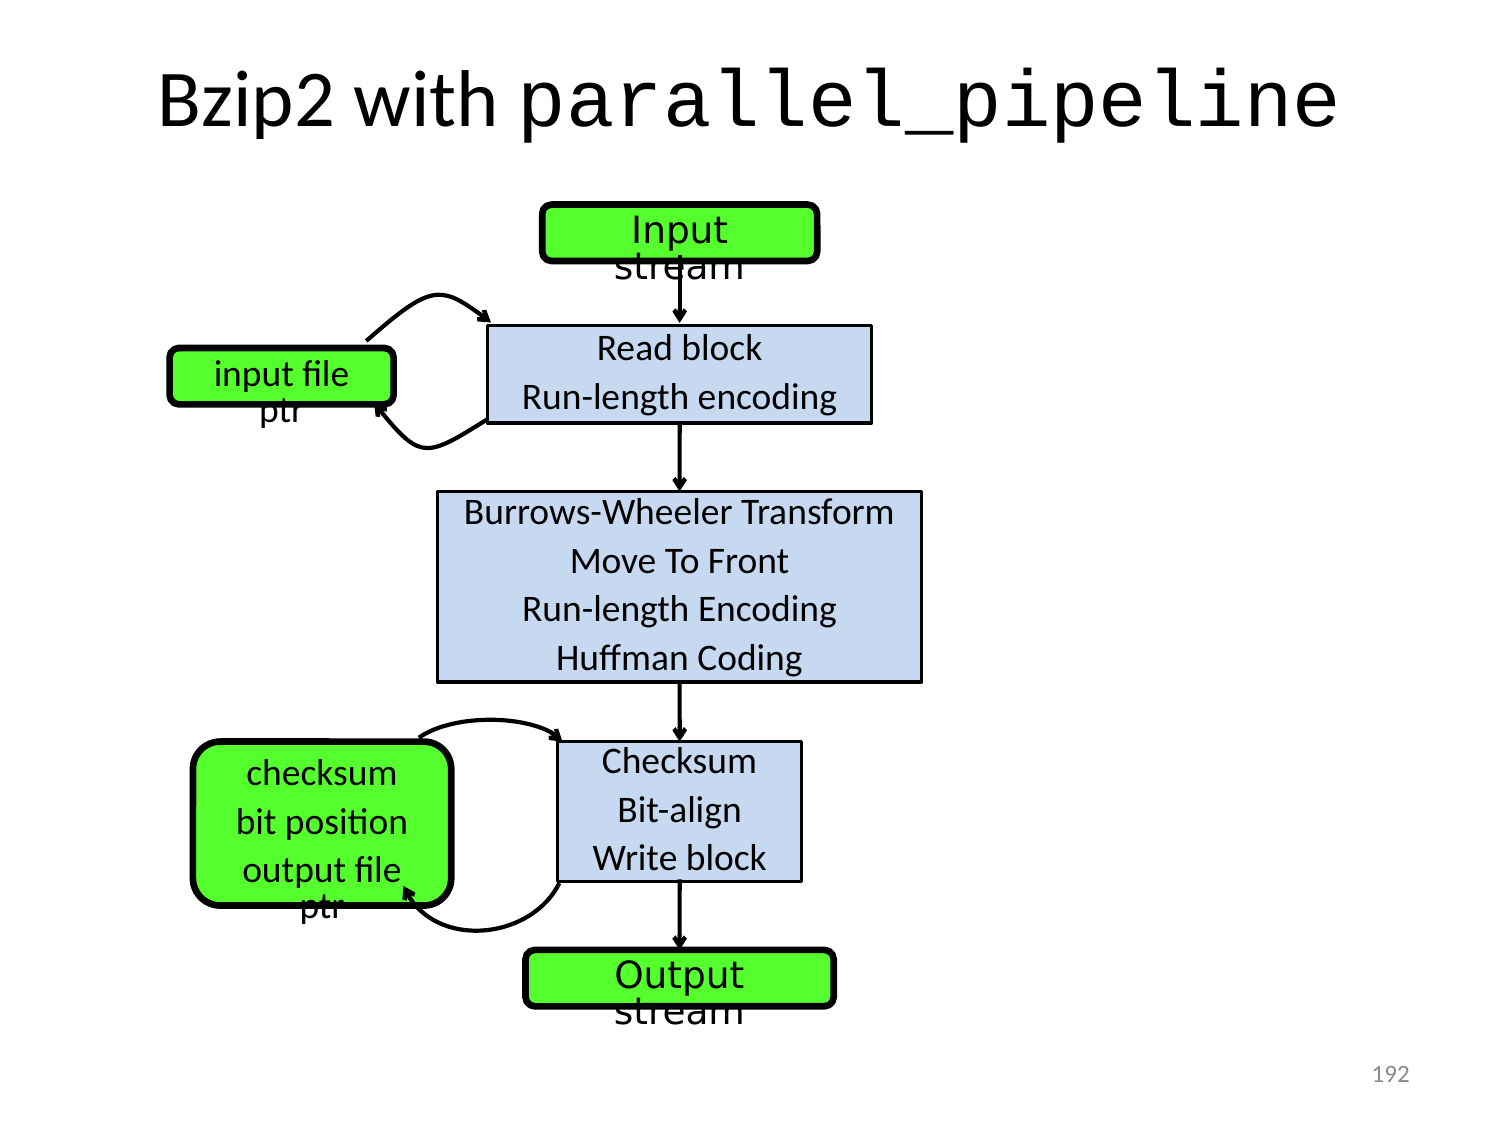

# Bzip2 with parallel_pipeline
Input stream

Read block
Run-length encoding
input file ptr

Burrows-Wheeler Transform
Move To Front
Run-length Encoding
Huffman Coding

checksum
bit position
output file ptr
Checksum
Bit-align
Write block

Output stream
192